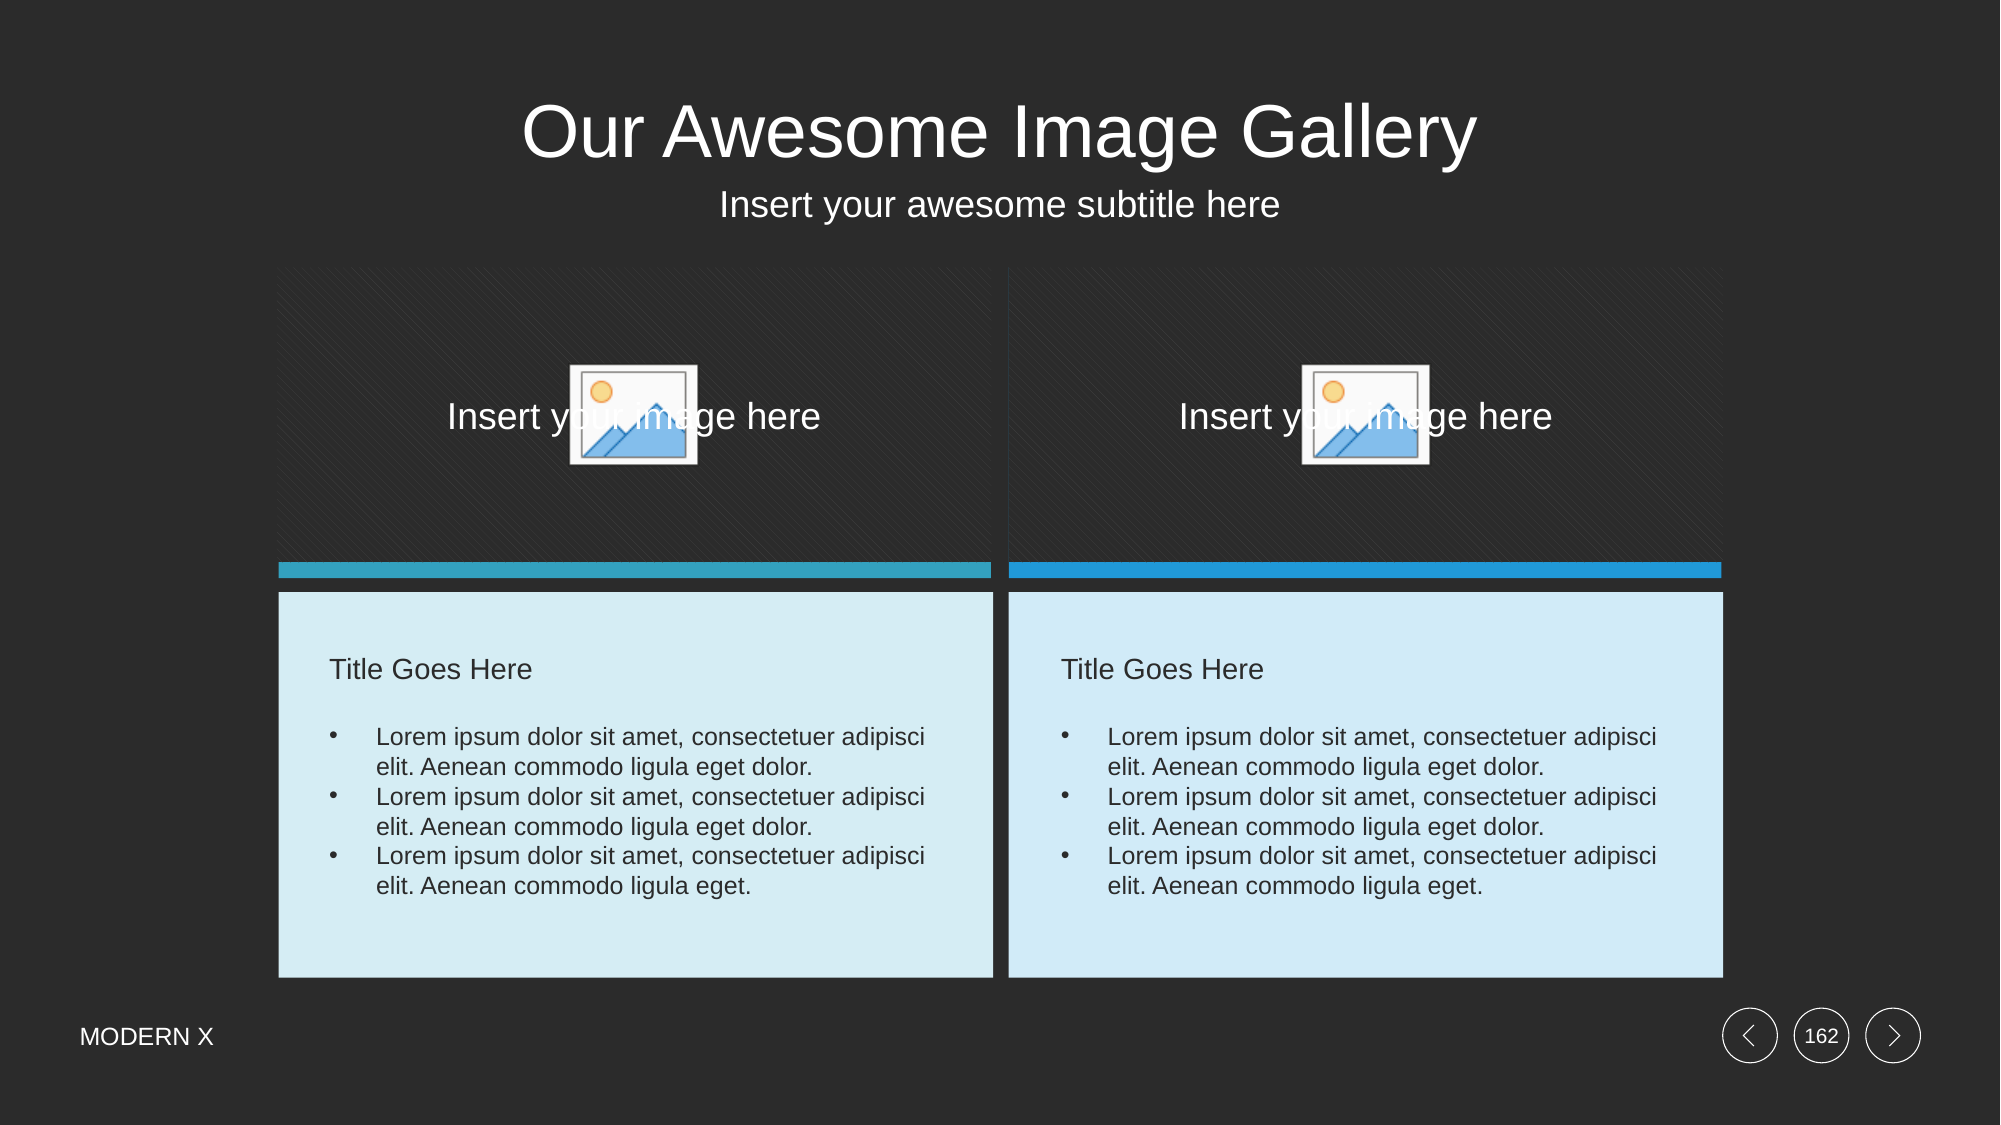

# Our Awesome Image Gallery
Insert your awesome subtitle here

Title Goes Here
Lorem ipsum dolor sit amet, consectetuer adipisci elit. Aenean commodo ligula eget dolor.
Lorem ipsum dolor sit amet, consectetuer adipisci elit. Aenean commodo ligula eget dolor.
Lorem ipsum dolor sit amet, consectetuer adipisci elit. Aenean commodo ligula eget.

Title Goes Here
Lorem ipsum dolor sit amet, consectetuer adipisci elit. Aenean commodo ligula eget dolor.
Lorem ipsum dolor sit amet, consectetuer adipisci elit. Aenean commodo ligula eget dolor.
Lorem ipsum dolor sit amet, consectetuer adipisci elit. Aenean commodo ligula eget.